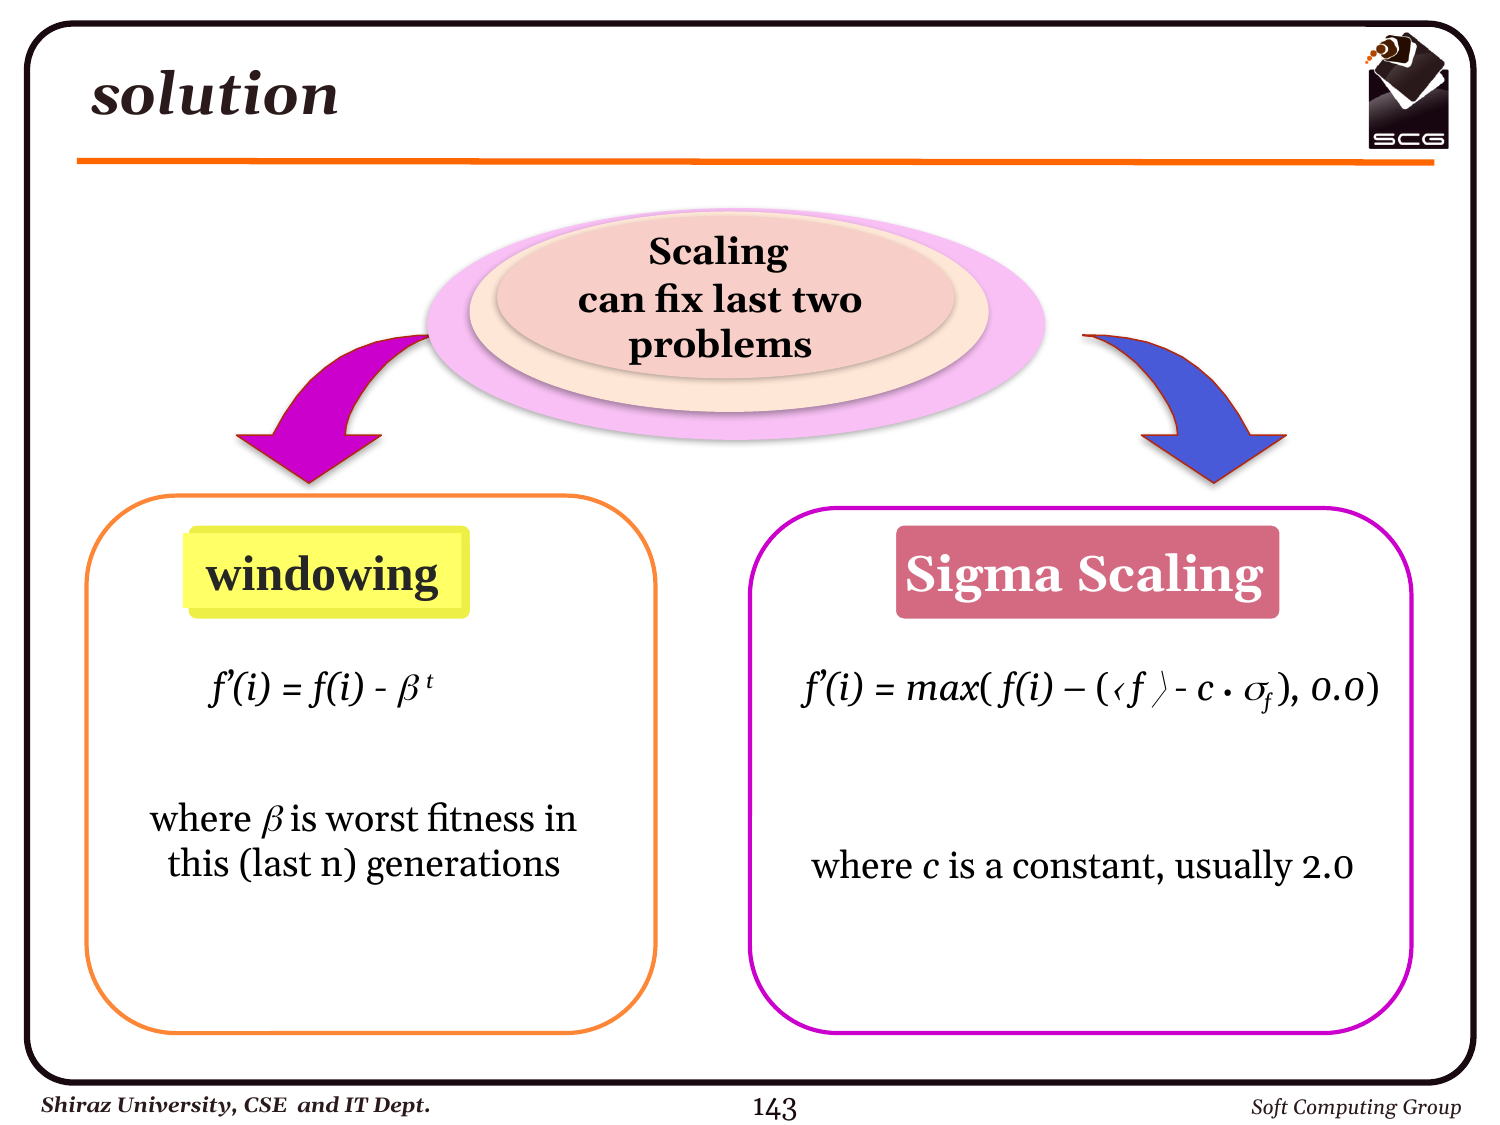

# solution

Scaling
can fix last two problems

Sigma Scaling
windowing
f’(i) = f(i) - β t
f’(i) = max( f(i) – (〈 f 〉 - c • σf ), 0.0)
where β is worst fitness in this (last n) generations
where c is a constant, usually 2.0
143